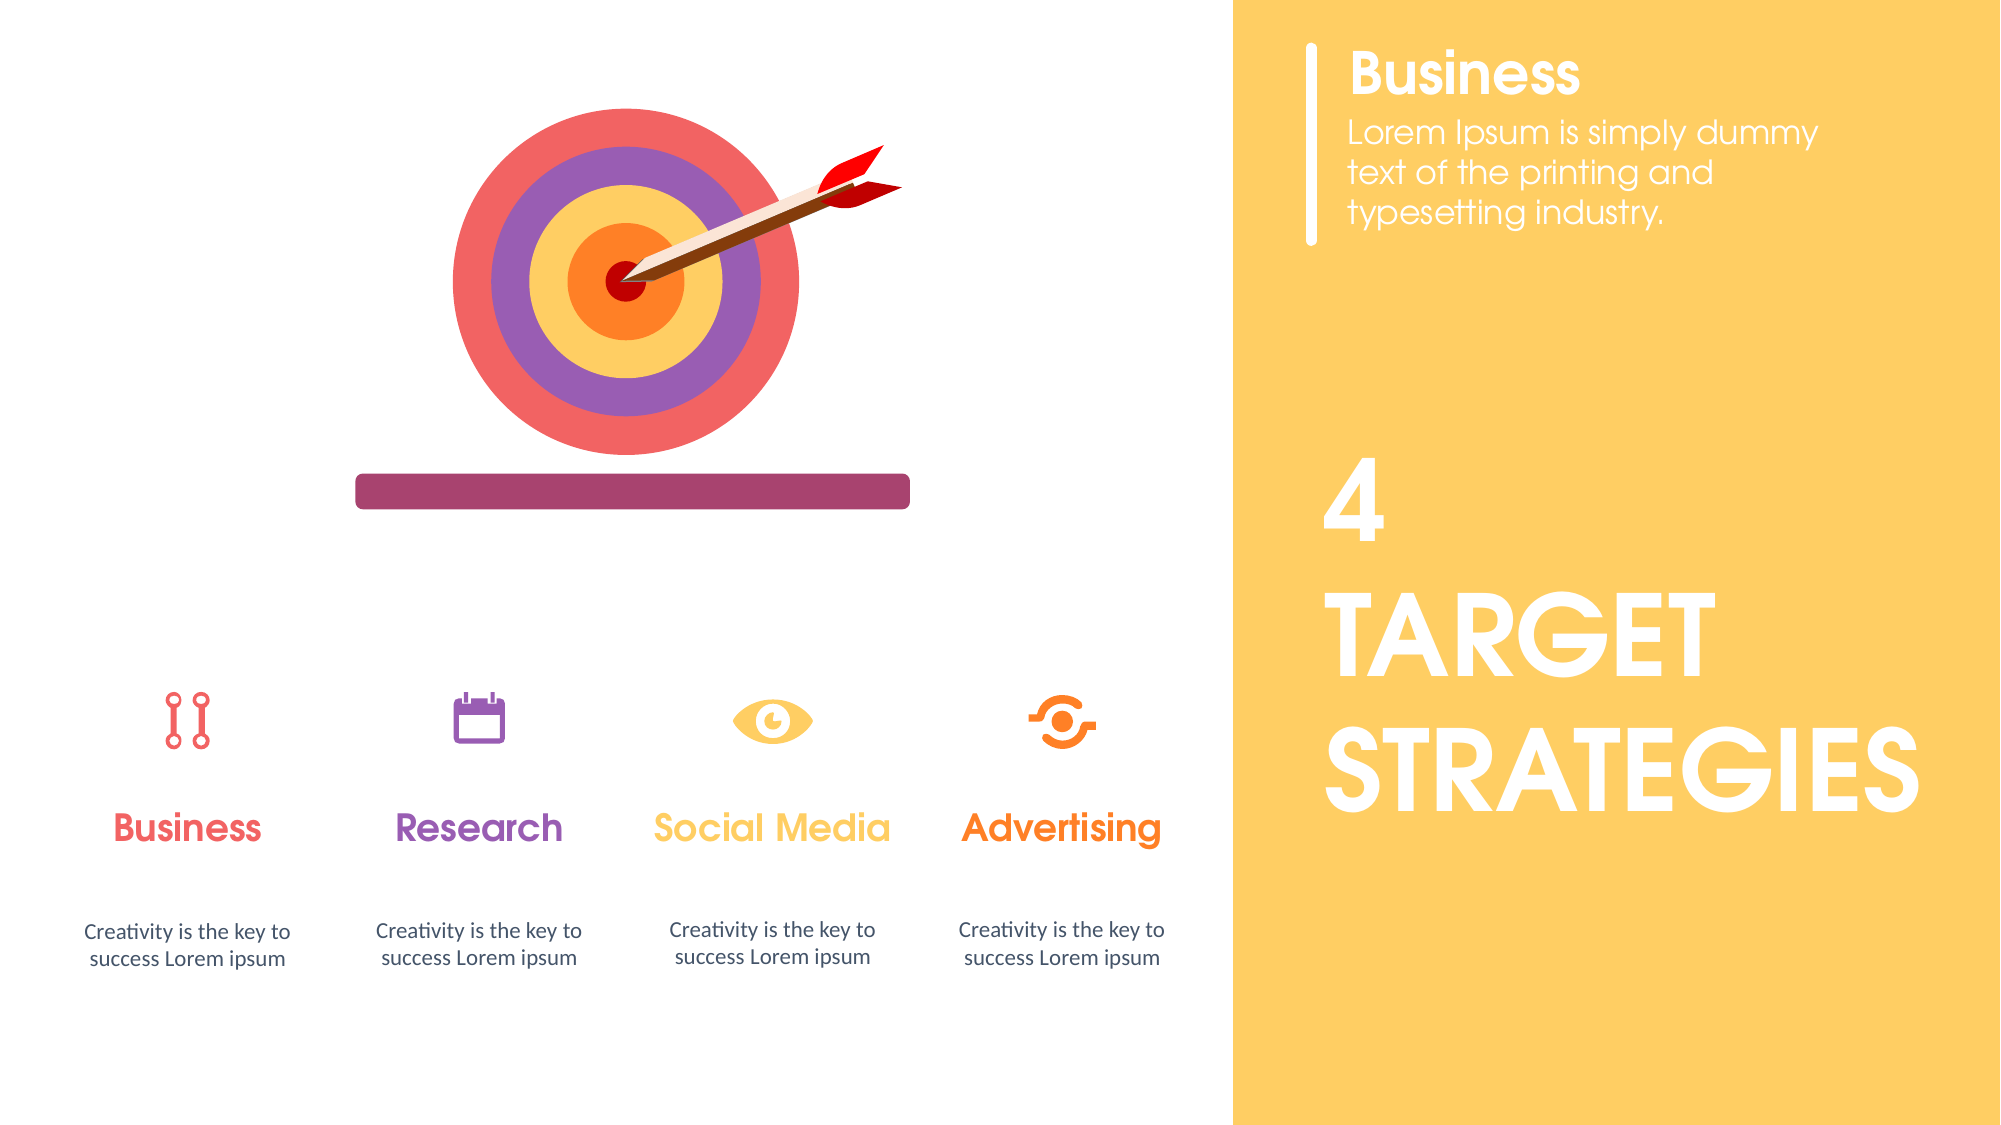

Business
Lorem Ipsum is simply dummy text of the printing and typesetting industry.

4
TARGET
STRATEGIES

Business
Research
Social Media
Advertising
Creativity is the key to success Lorem ipsum
Creativity is the key to success Lorem ipsum
Creativity is the key to success Lorem ipsum
Creativity is the key to success Lorem ipsum